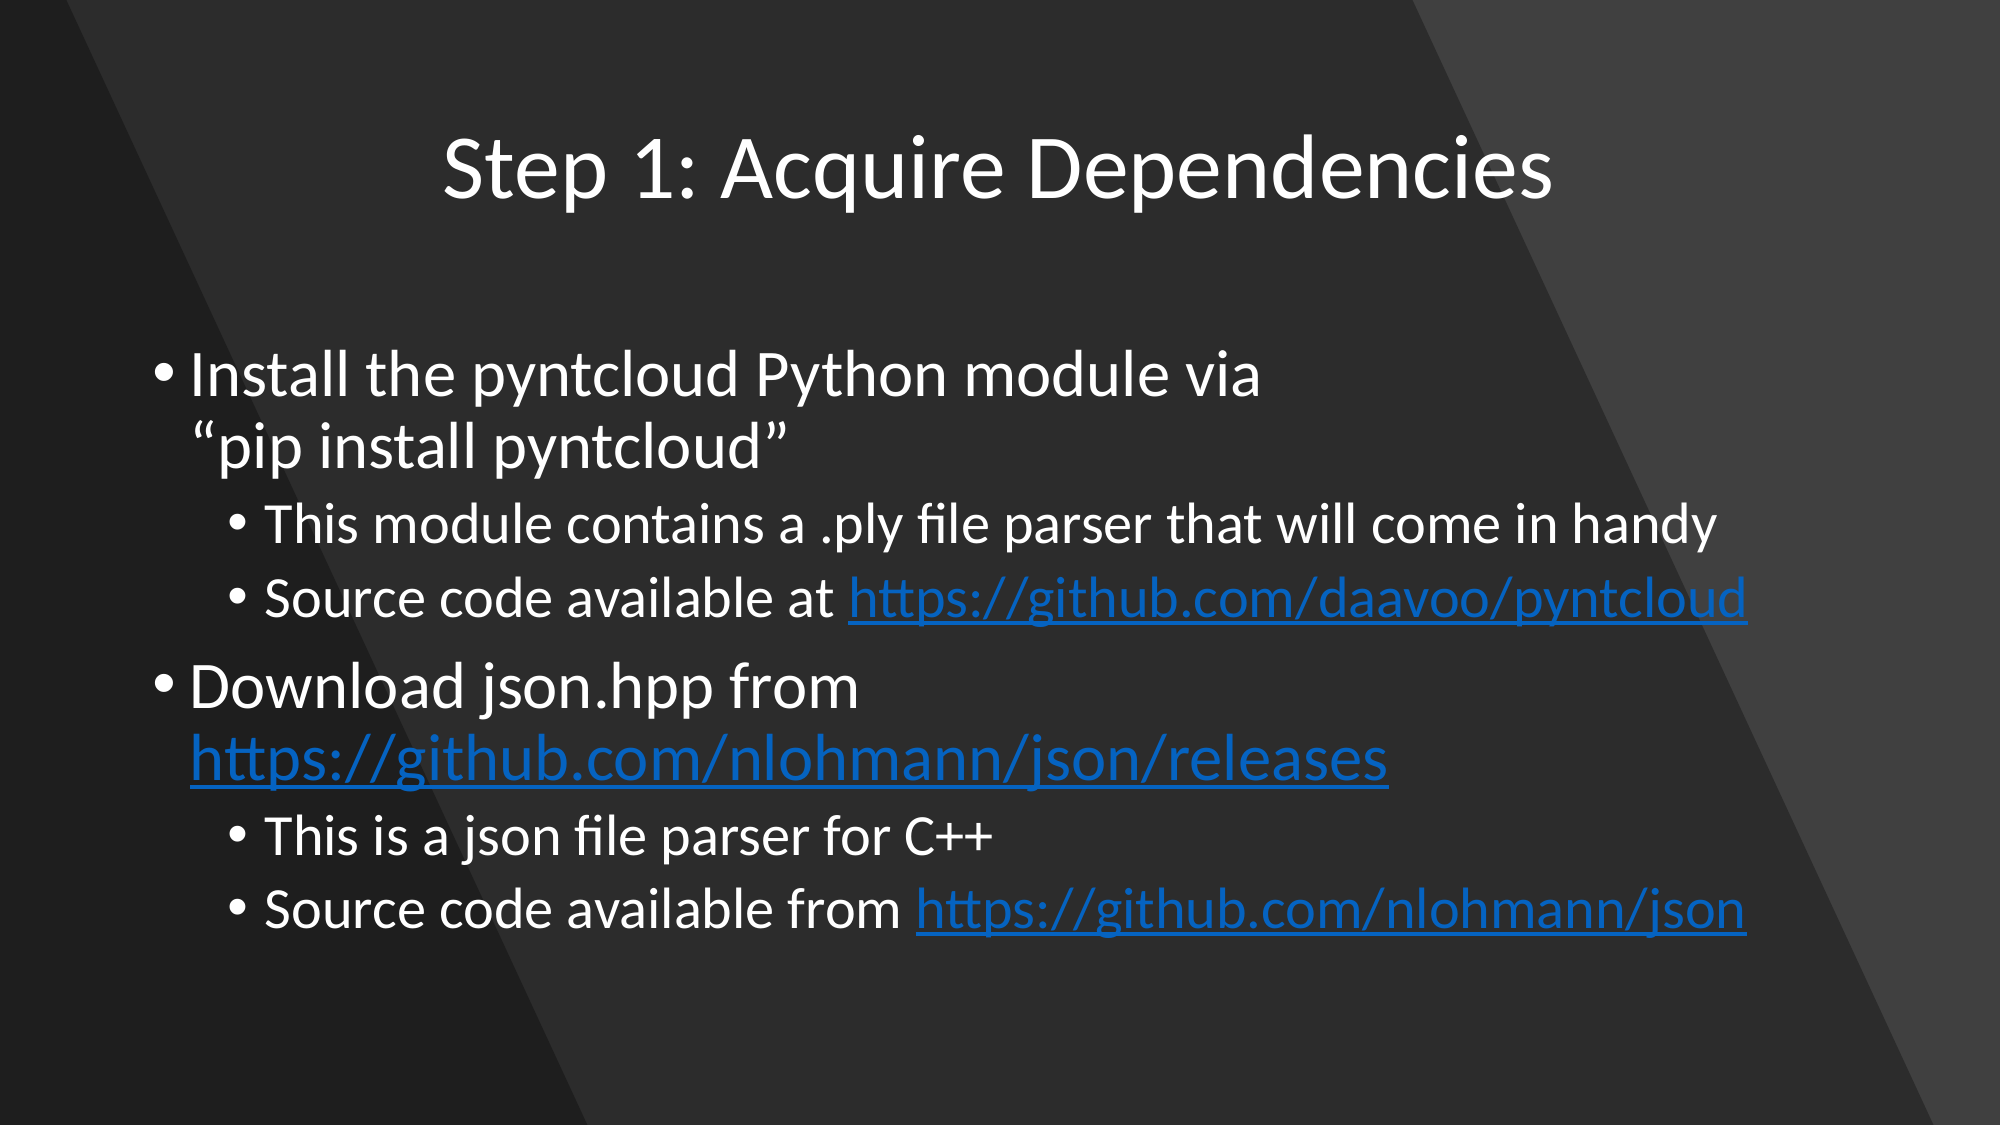

# Step 1: Acquire Dependencies
Install the pyntcloud Python module via                                “pip install pyntcloud”
This module contains a .ply file parser that will come in handy
Source code available at https://github.com/daavoo/pyntcloud
Download json.hpp from https://github.com/nlohmann/json/releases
This is a json file parser for C++
Source code available from https://github.com/nlohmann/json